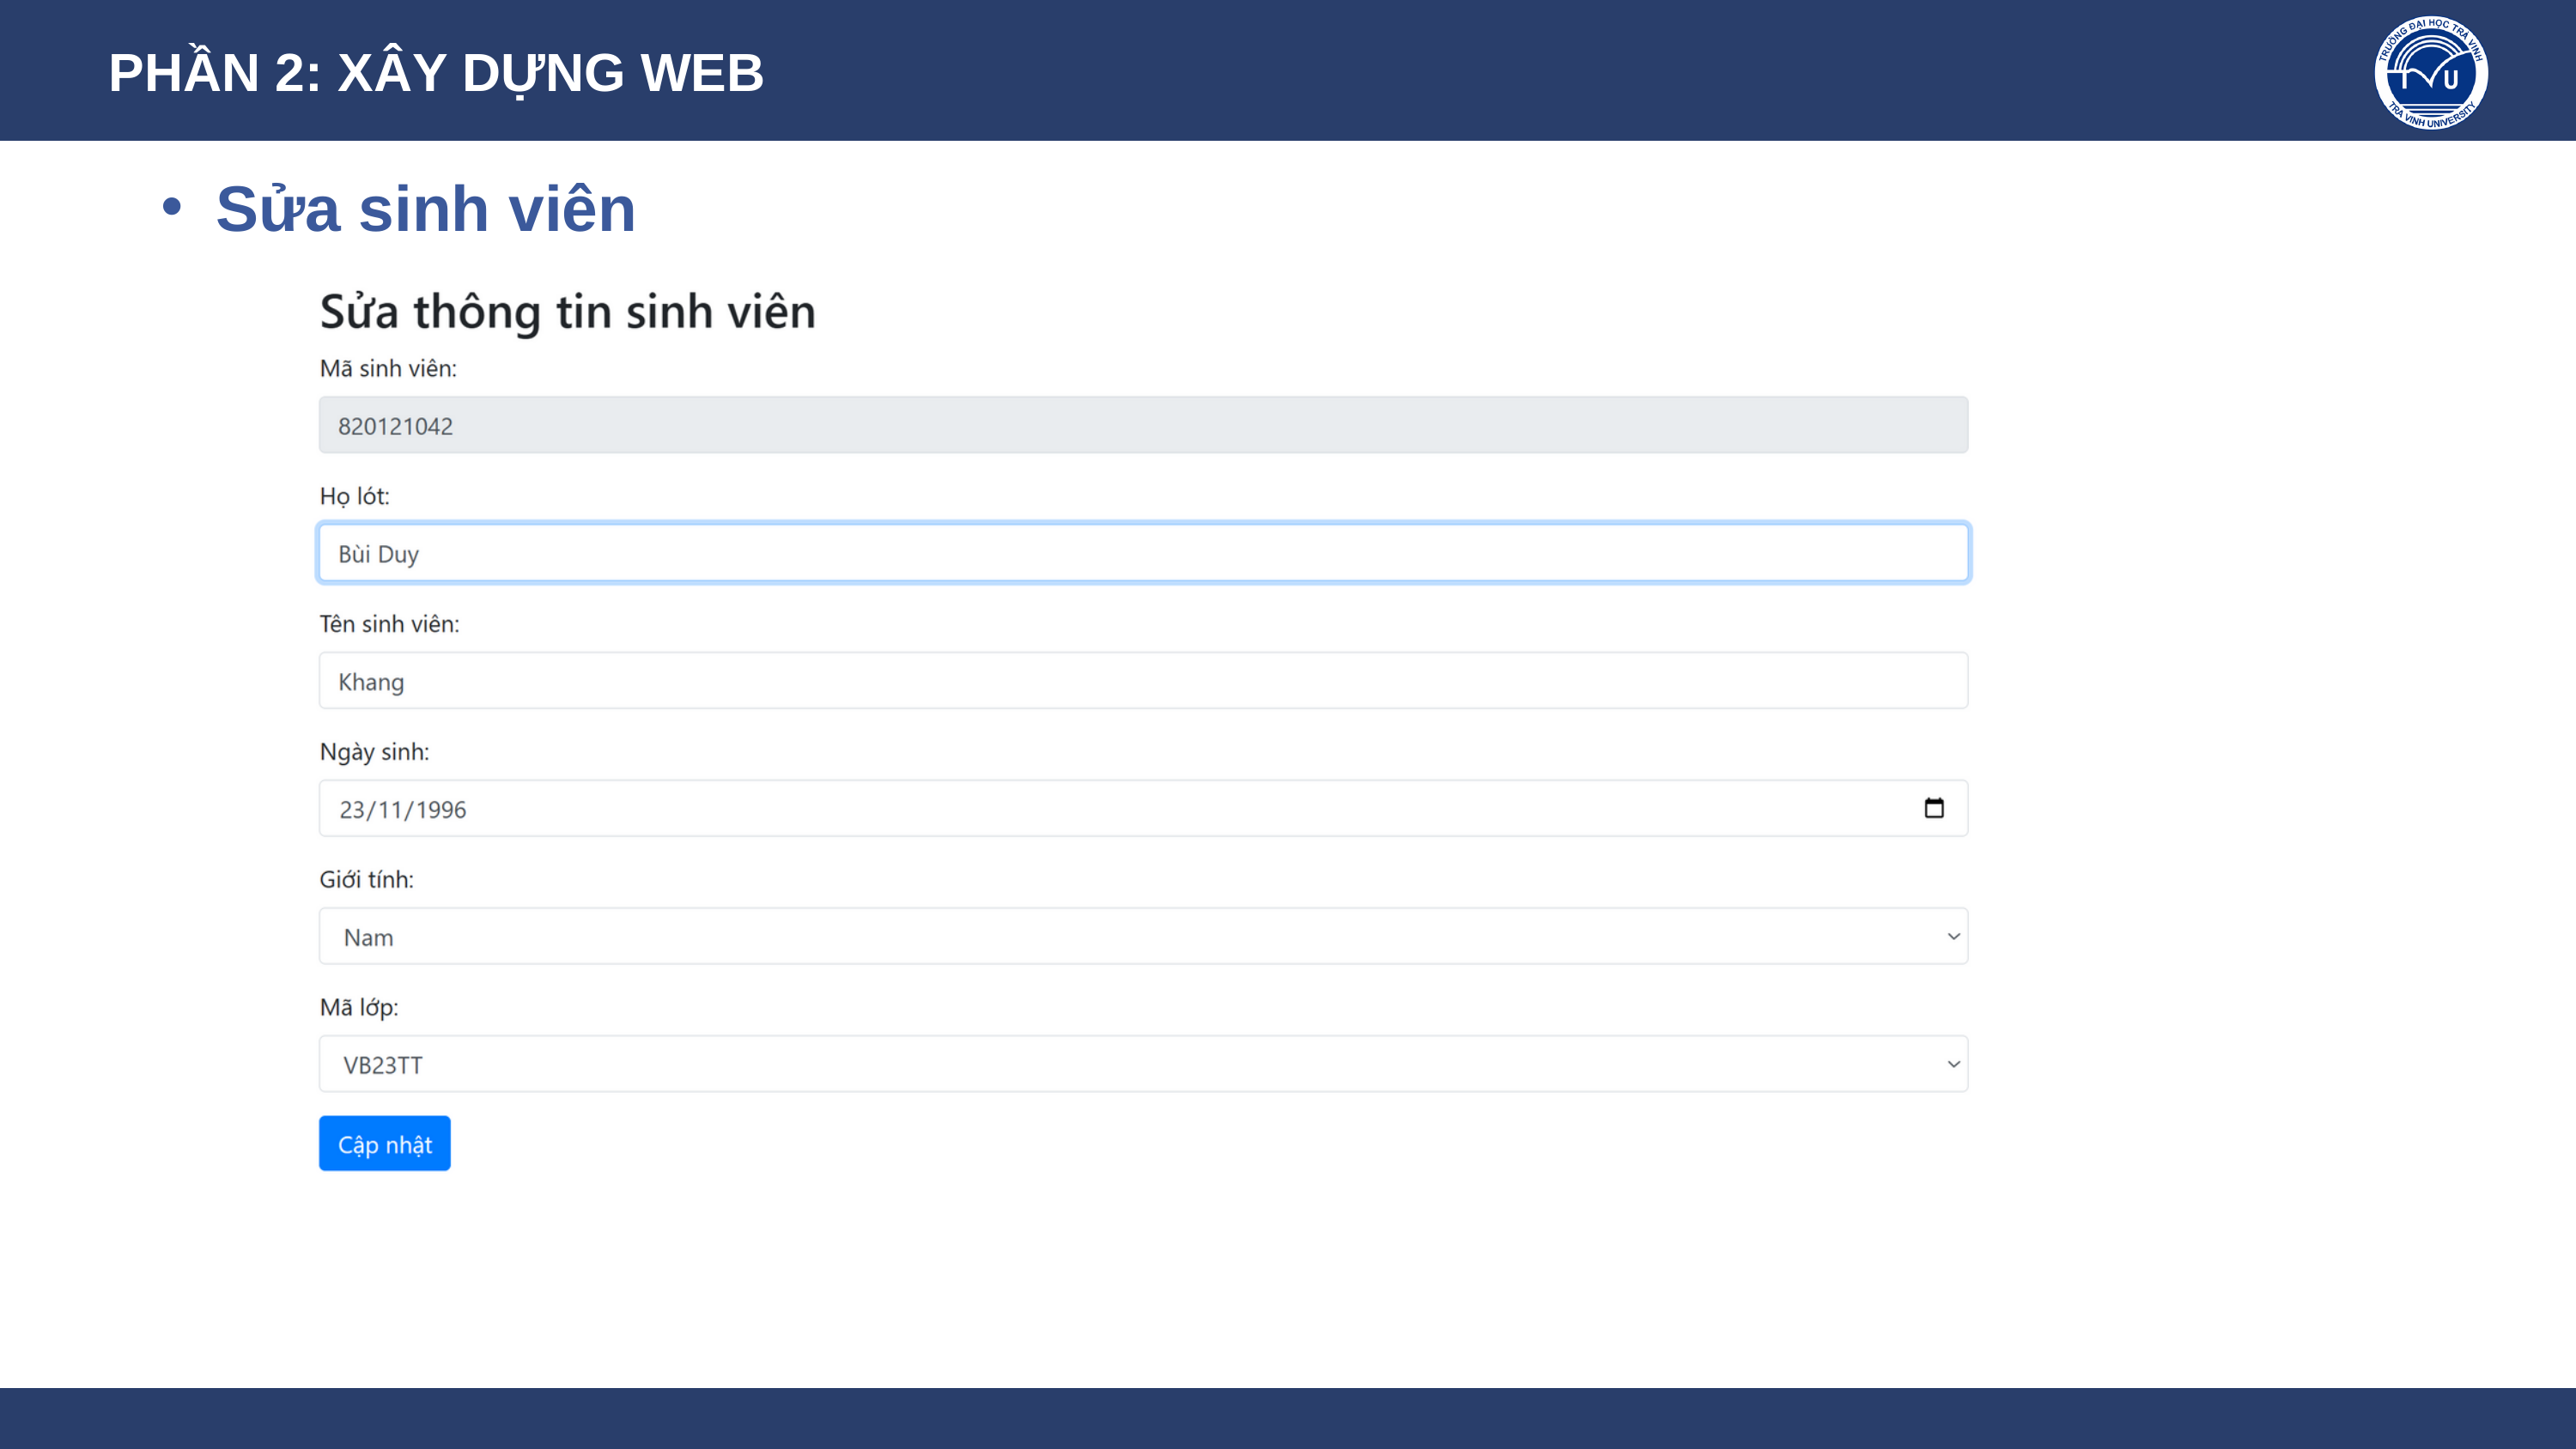

PHẦN 2: XÂY DỰNG WEB

Sửa sinh viên